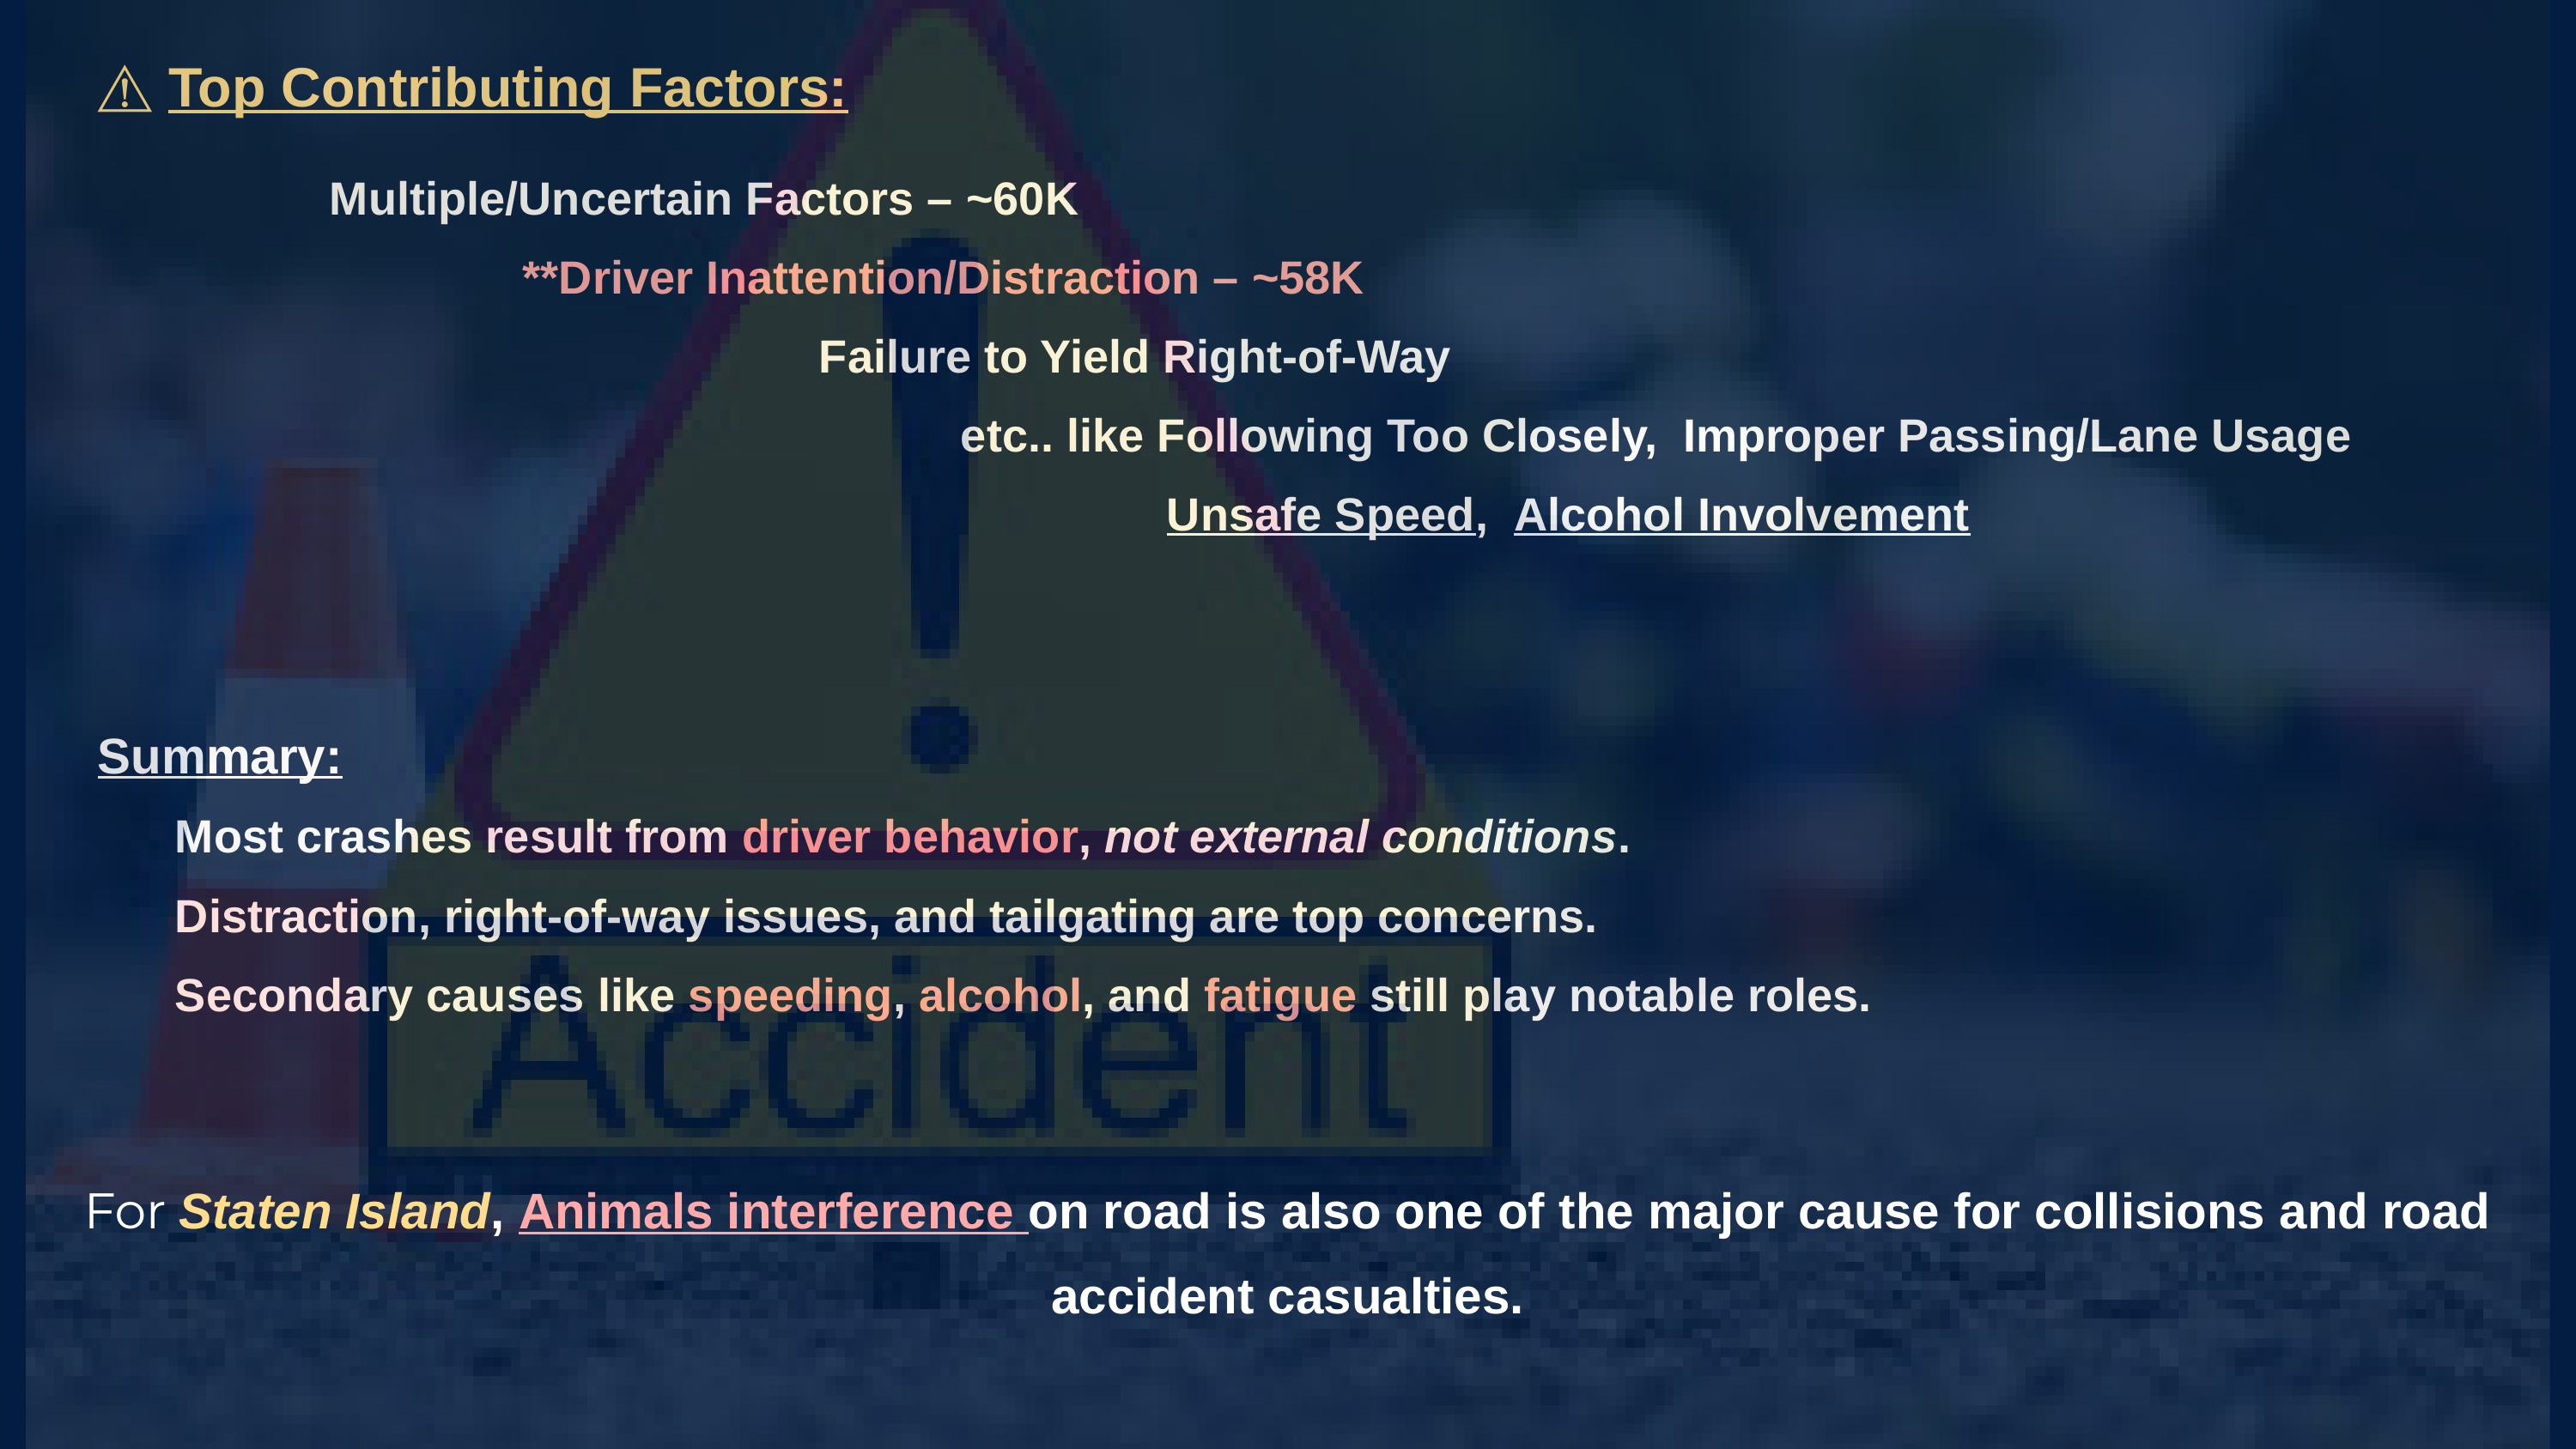

⚠️ Top Contributing Factors:

                  Multiple/Uncertain Factors – ~60K
                                 **Driver Inattention/Distraction – ~58K
                                                        Failure to Yield Right-of-Way
                                                                   etc.. like Following Too Closely,  Improper Passing/Lane Usage
                                                                                   Unsafe Speed,  Alcohol Involvement

Summary:
      Most crashes result from driver behavior, not external conditions.
      Distraction, right-of-way issues, and tailgating are top concerns.
      Secondary causes like speeding, alcohol, and fatigue still play notable roles.
For Staten Island, Animals interference on road is also one of the major cause for collisions and road accident casualties.